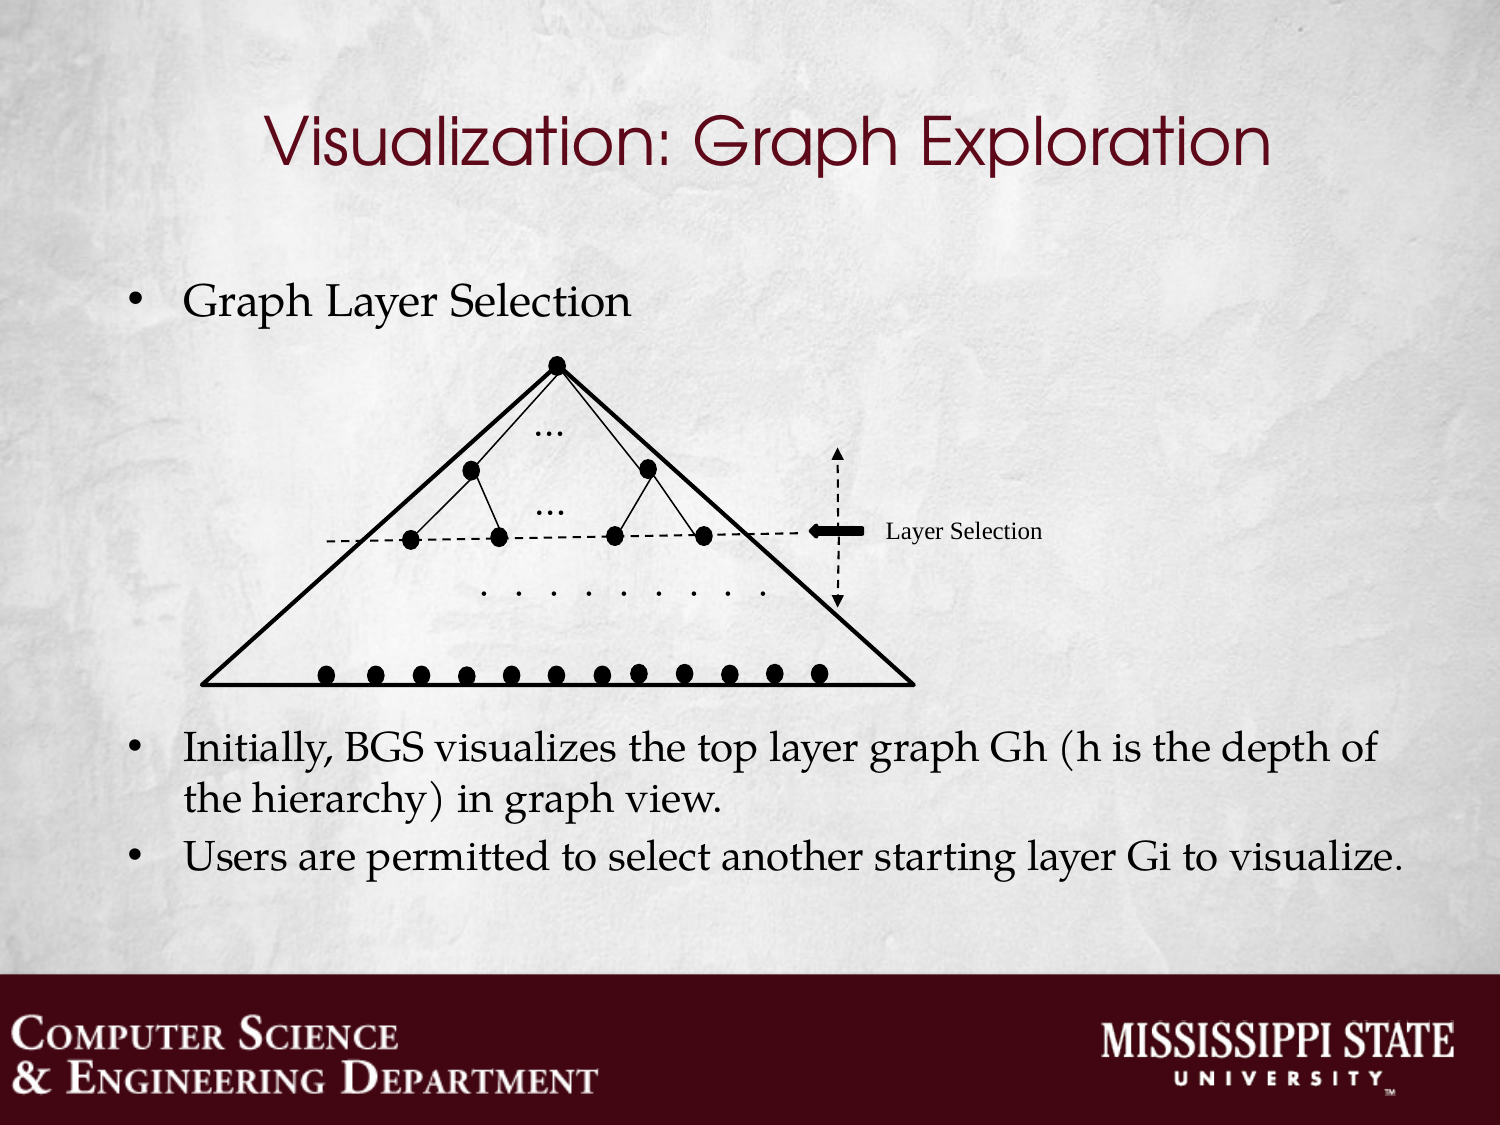

# Visualization: Graph Exploration
Graph Layer Selection

Initially, BGS visualizes the top layer graph Gh (h is the depth of the hierarchy) in graph view.
Users are permitted to select another starting layer Gi to visualize.
.
.
.
.
.
.
.
.
.

…

…
Layer Selection